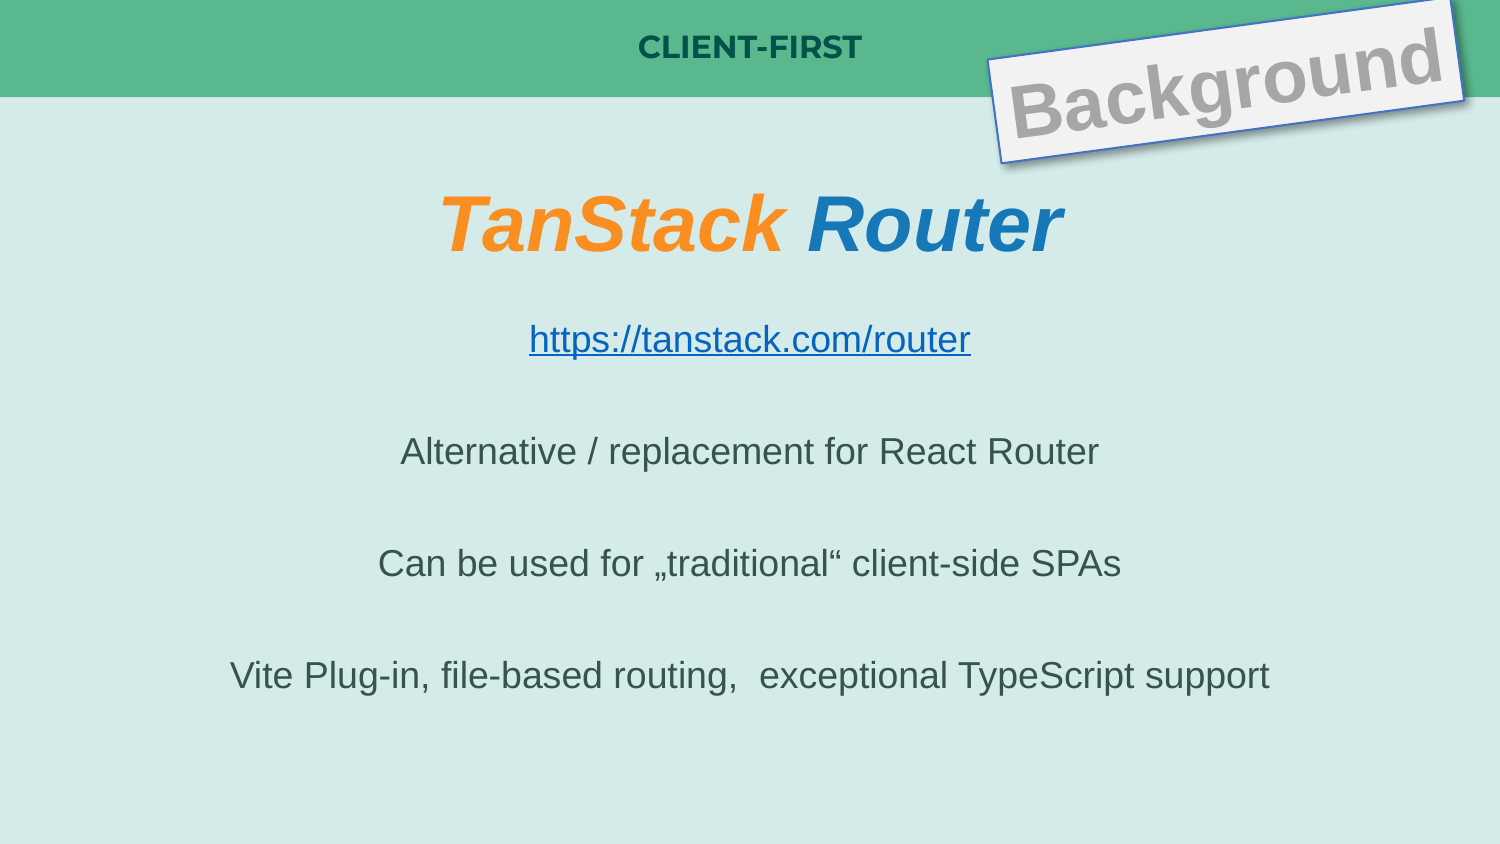

# Client-first
Background

https://tanstack.com/router

Alternative / replacement for React Router

Can be used for „traditional“ client-side SPAs

Vite Plug-in, file-based routing,  exceptional TypeScript support

TanStack Router